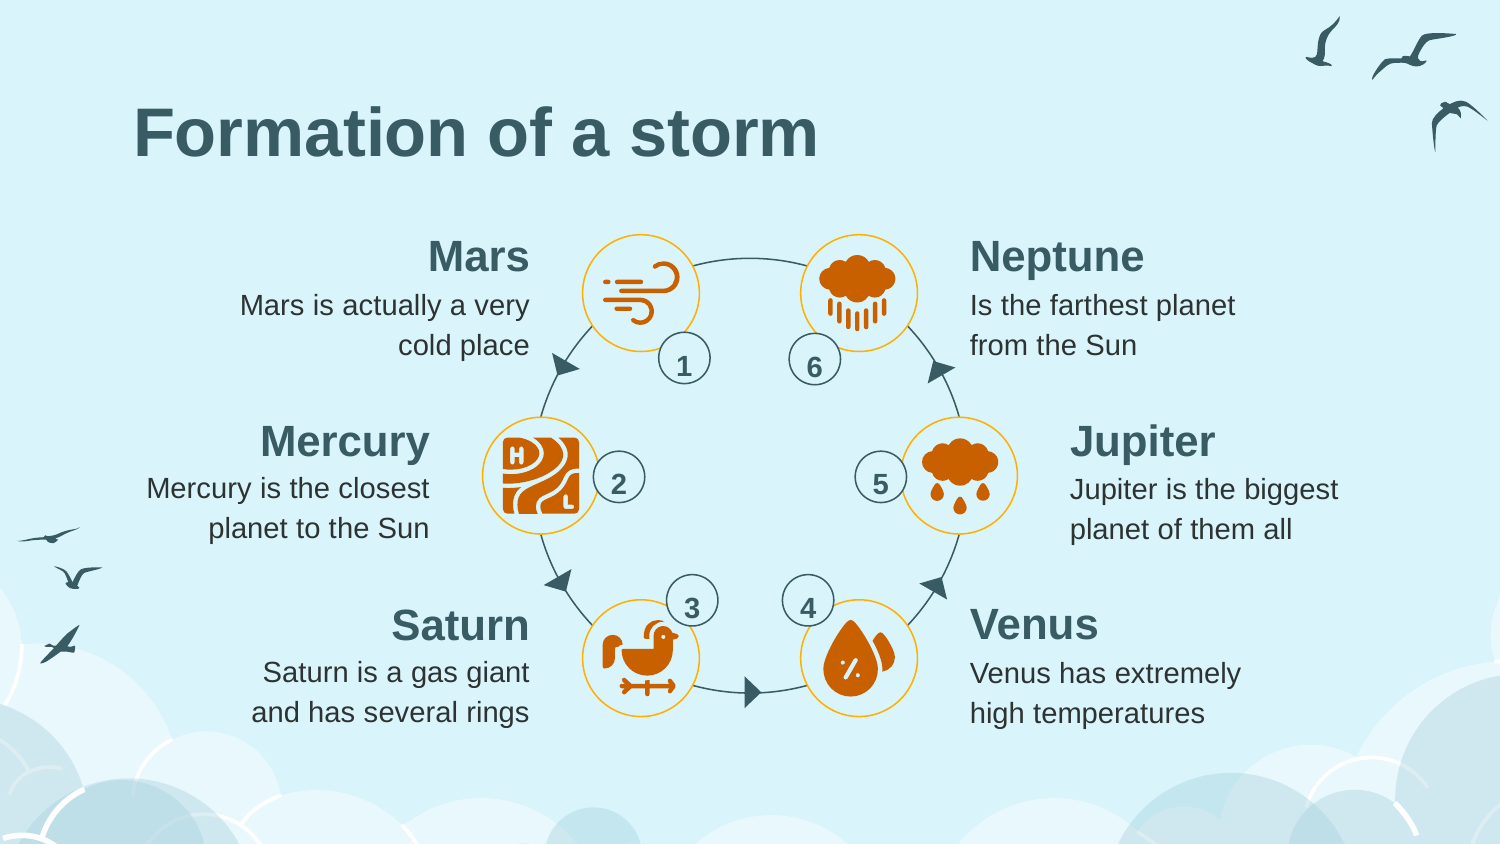

# Formation of a storm
Mars
Neptune

Mars is actually a very cold place
Is the farthest planet from the Sun
1
6

Mercury
Jupiter

Mercury is the closest planet to the Sun
Jupiter is the biggest planet of them all
2
5
3
4

Venus
Saturn

Saturn is a gas giant and has several rings
Venus has extremely high temperatures